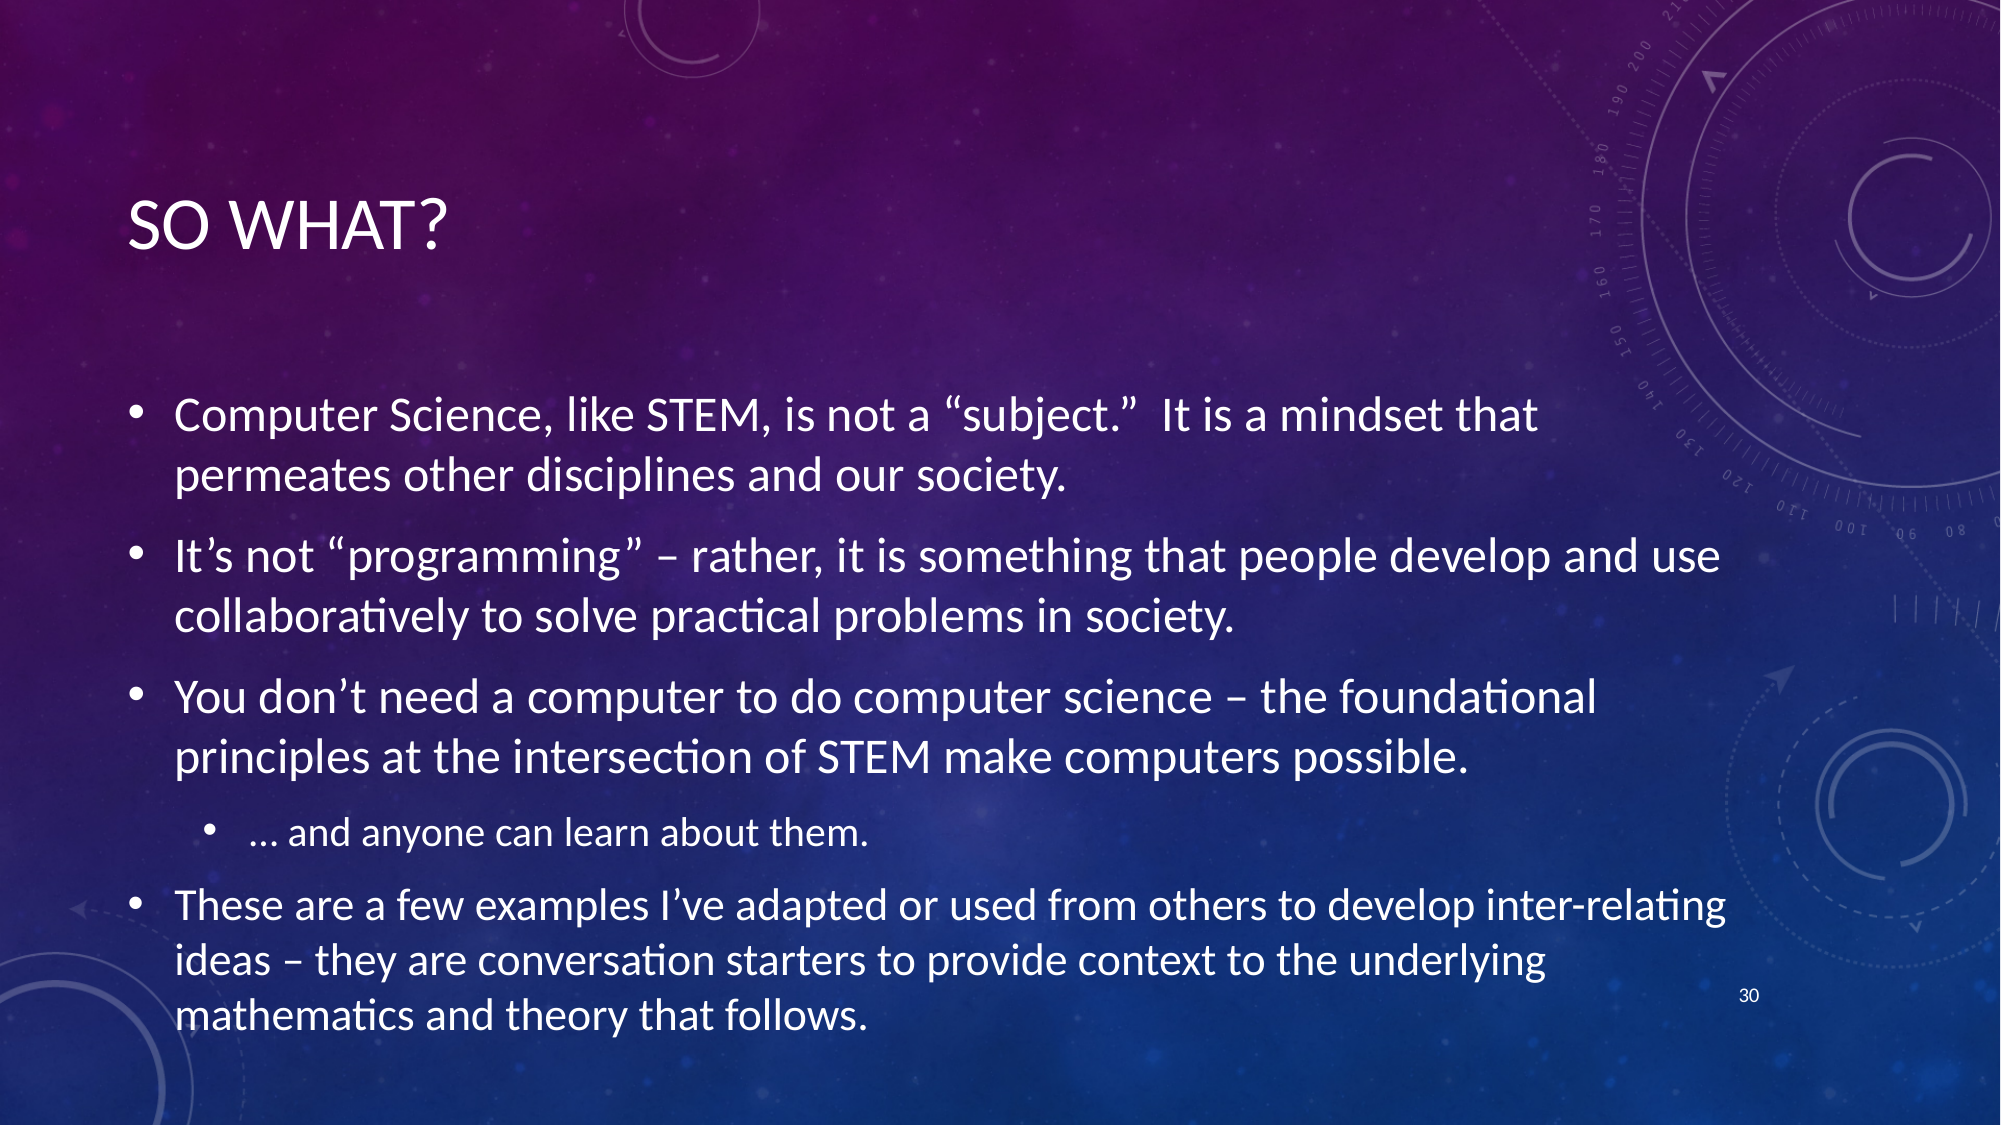

# SO WHAT?
Computer Science, like STEM, is not a “subject.”  It is a mindset that permeates other disciplines and our society.
It’s not “programming” – rather, it is something that people develop and use collaboratively to solve practical problems in society.
You don’t need a computer to do computer science – the foundational principles at the intersection of STEM make computers possible.
… and anyone can learn about them.
These are a few examples I’ve adapted or used from others to develop inter-relating ideas – they are conversation starters to provide context to the underlying mathematics and theory that follows.
30